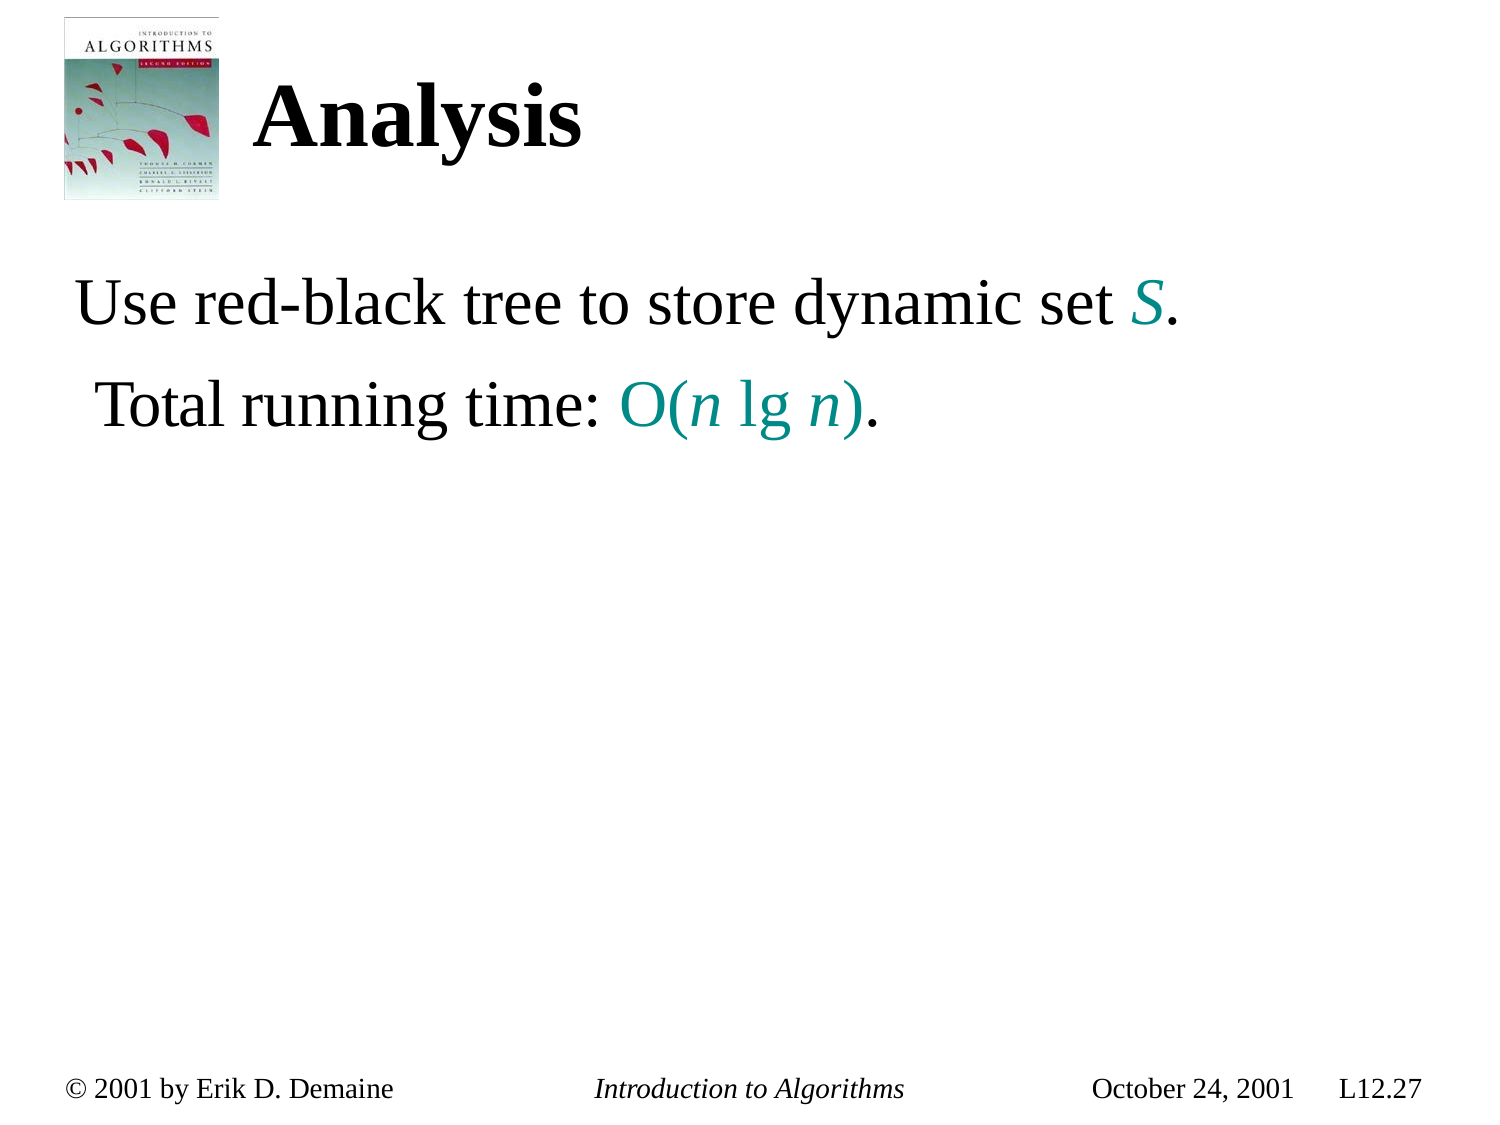

Analysis
Use red-black tree to store dynamic set S.  Total running time: O(n lg n).
© 2001 by Erik D. Demaine
Introduction to Algorithms
October 24, 2001
L12.27